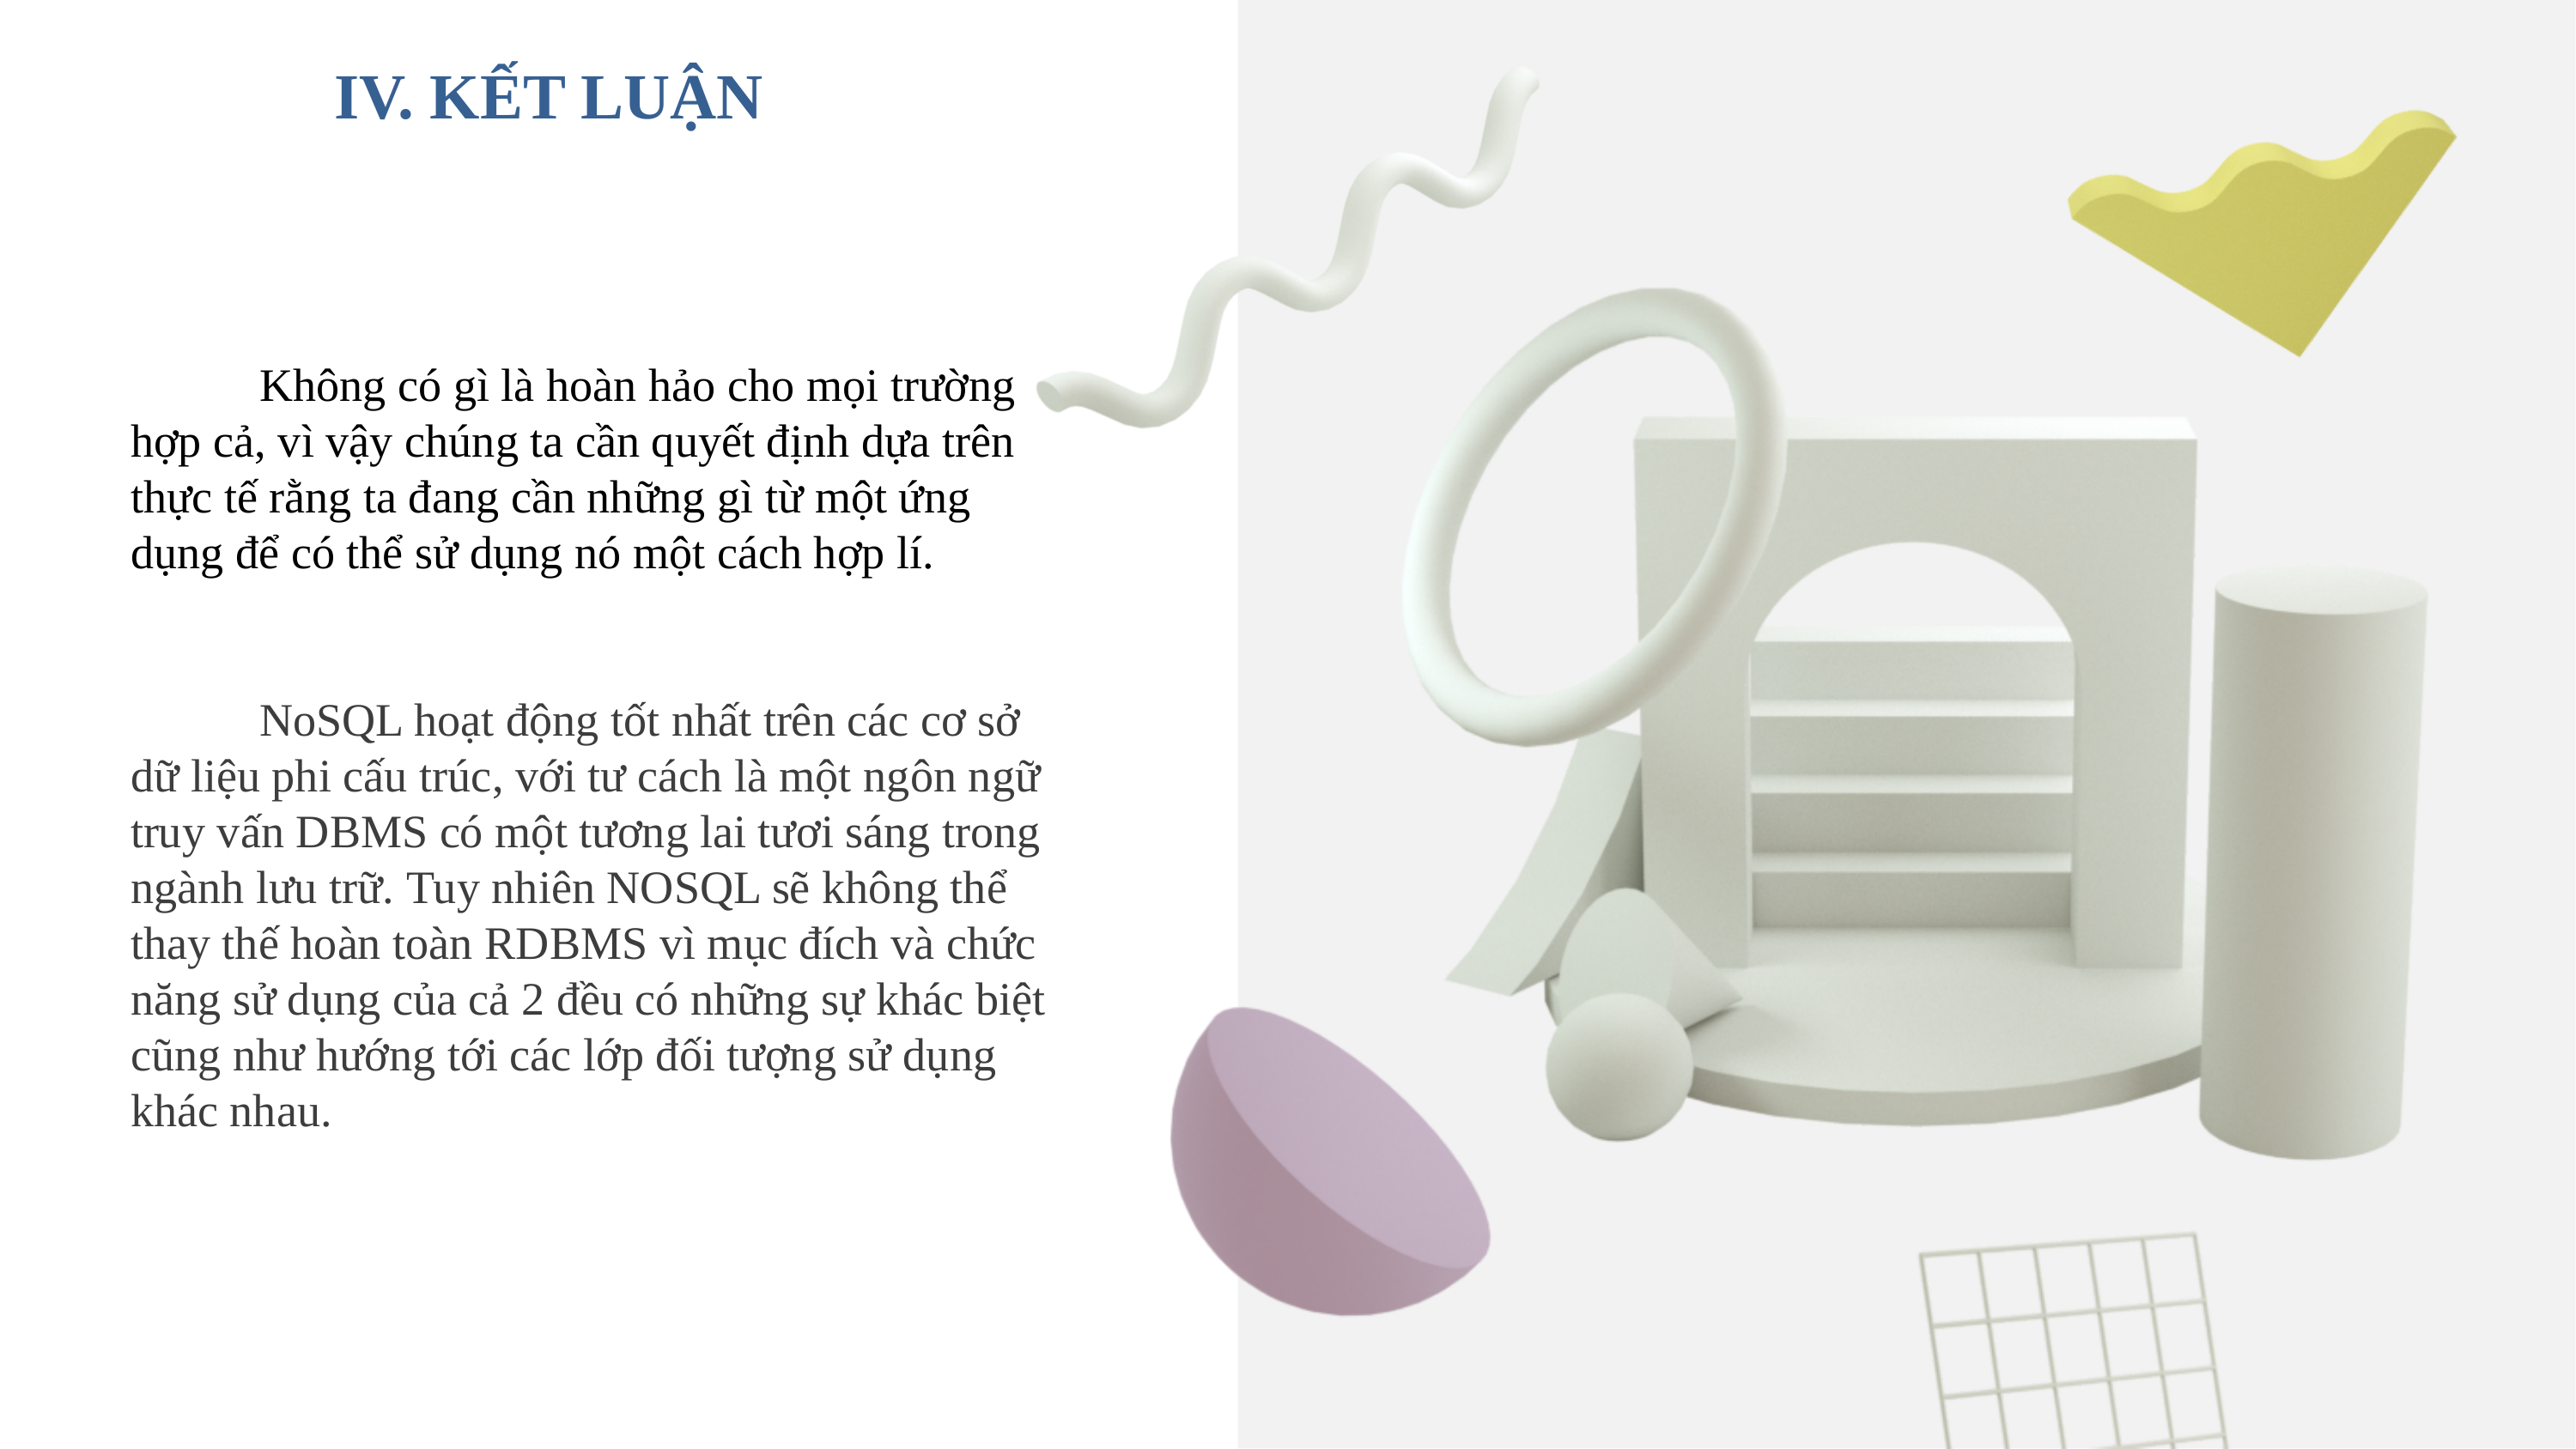

IV. KẾT LUẬN
	Không có gì là hoàn hảo cho mọi trường hợp cả, vì vậy chúng ta cần quyết định dựa trên thực tế rằng ta đang cần những gì từ một ứng dụng để có thể sử dụng nó một cách hợp lí.

	NoSQL hoạt động tốt nhất trên các cơ sở dữ liệu phi cấu trúc, với tư cách là một ngôn ngữ truy vấn DBMS có một tương lai tươi sáng trong ngành lưu trữ. Tuy nhiên NOSQL sẽ không thể thay thế hoàn toàn RDBMS vì mục đích và chức năng sử dụng của cả 2 đều có những sự khác biệt cũng như hướng tới các lớp đối tượng sử dụng khác nhau.